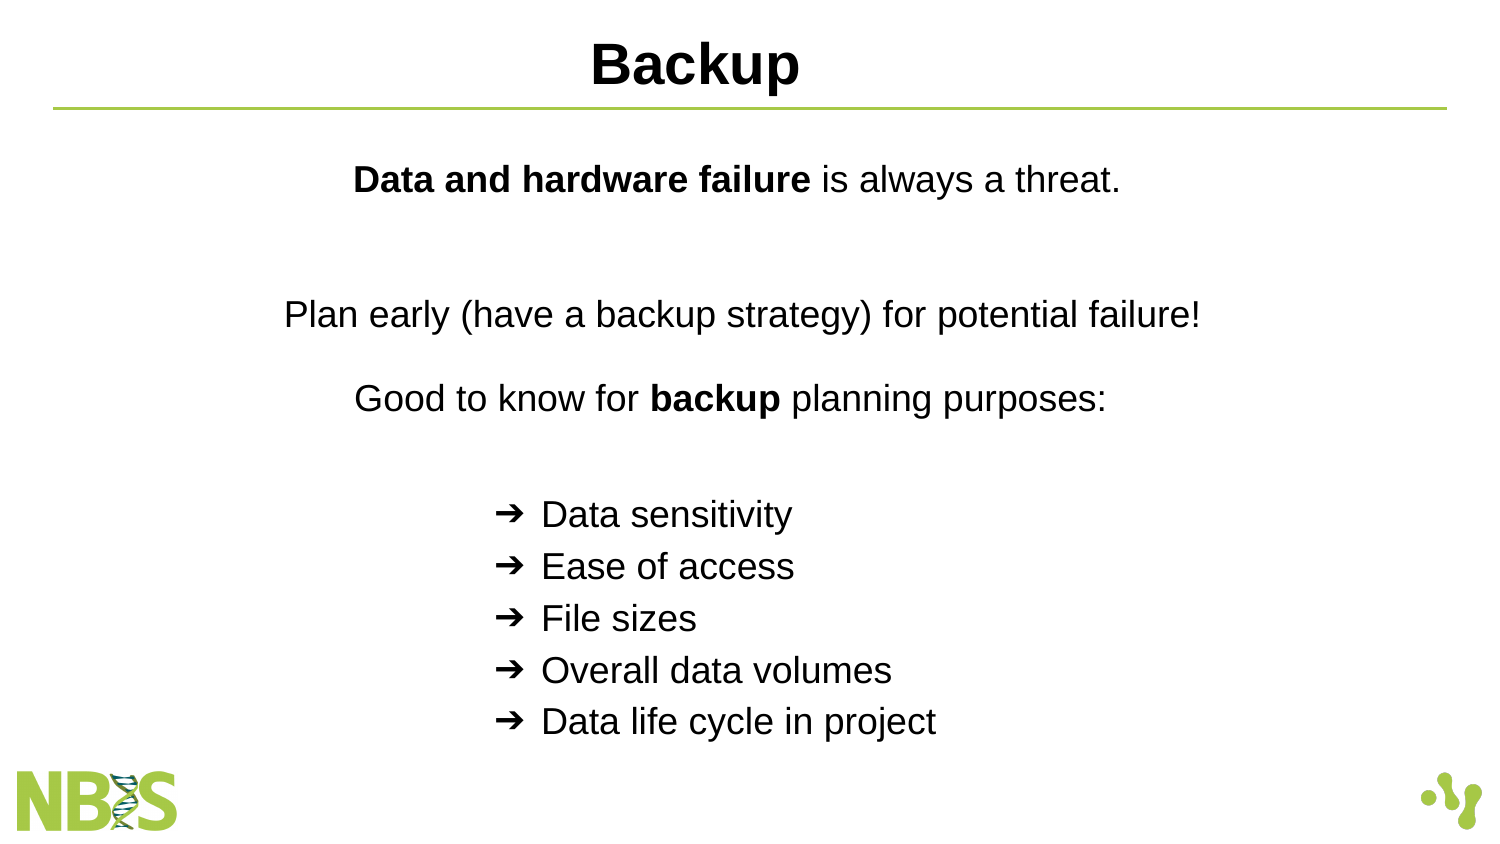

Backup
Data and hardware failure is always a threat.

Plan early (have a backup strategy) for potential failure!
Good to know for backup planning purposes:
Data sensitivity
Ease of access
File sizes
Overall data volumes
Data life cycle in project